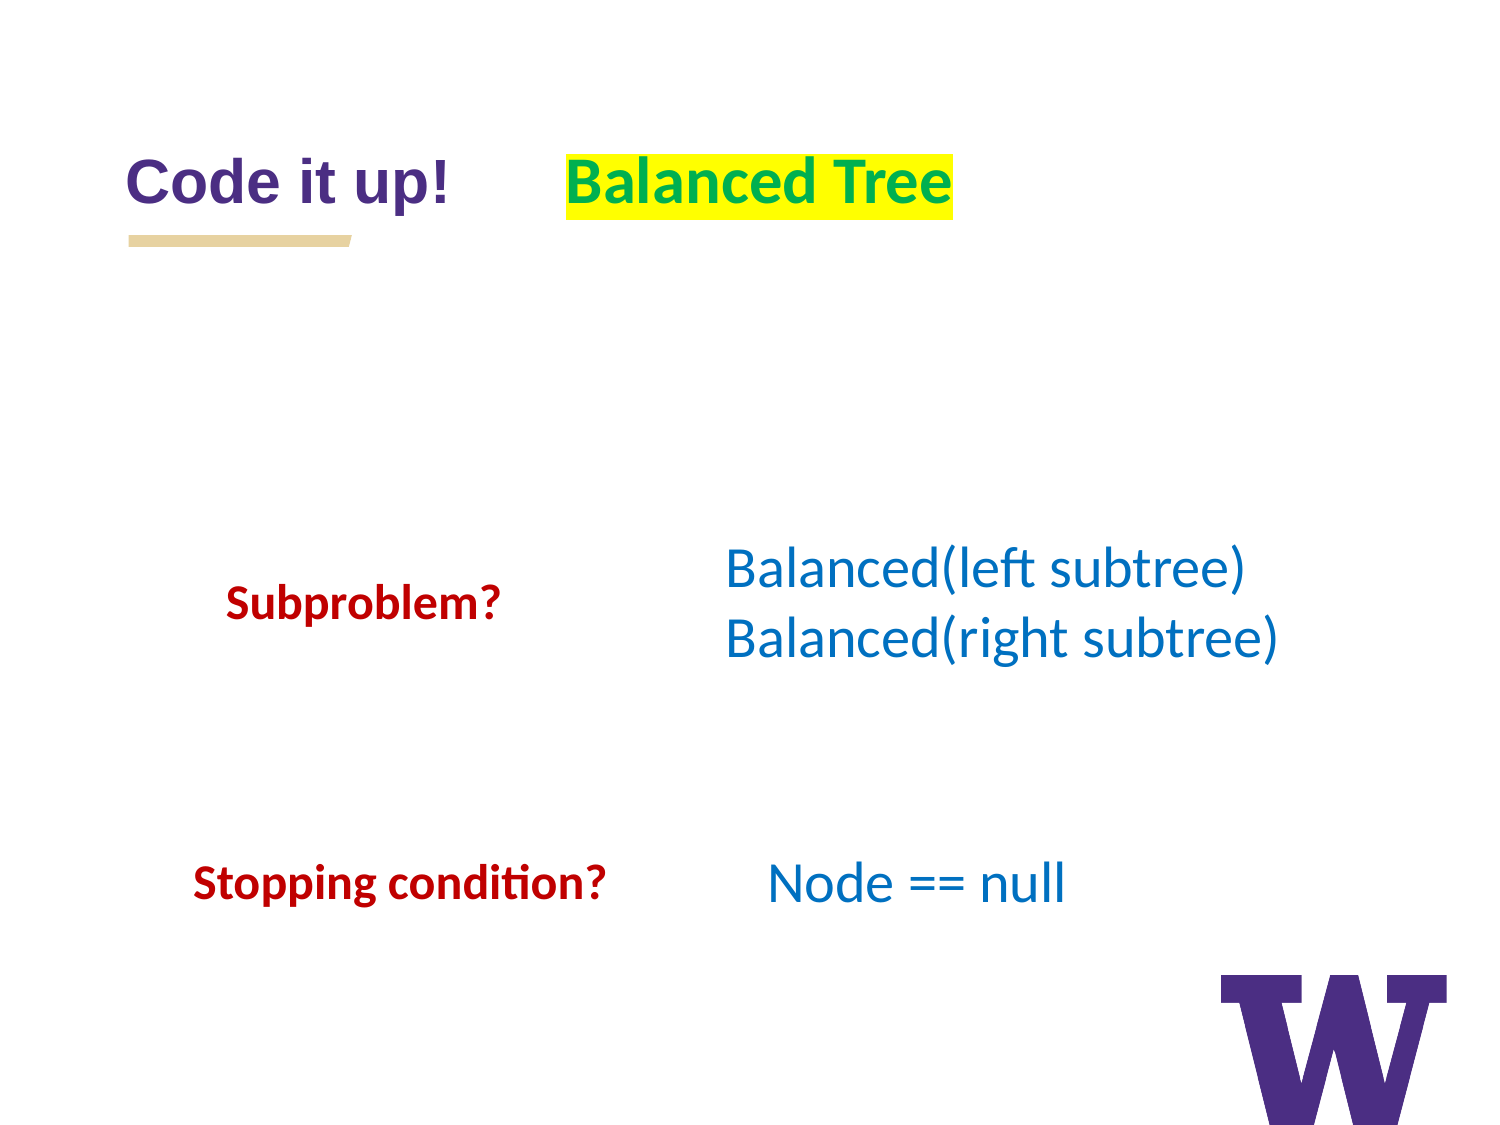

# Code it up!
Balanced Tree
Balanced(left subtree)
Balanced(right subtree)
Subproblem?
Node == null
Stopping condition?